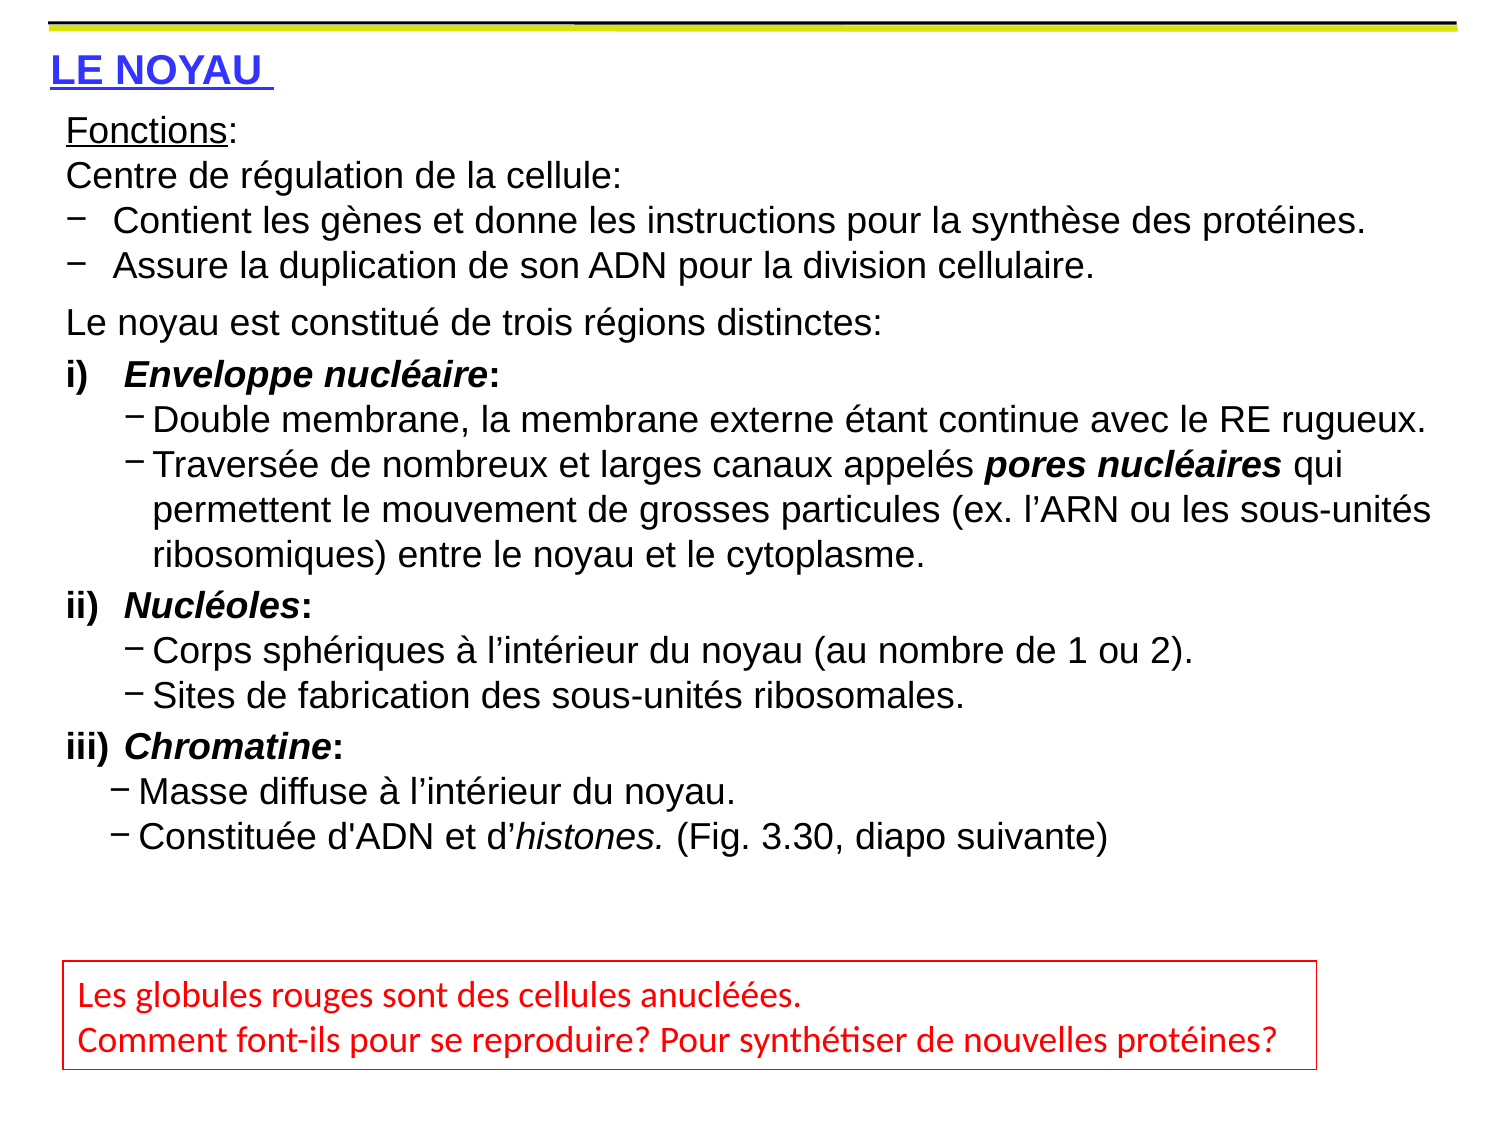

LE NOYAU
Fonctions:
Centre de régulation de la cellule:
Contient les gènes et donne les instructions pour la synthèse des protéines.
Assure la duplication de son ADN pour la division cellulaire.
Le noyau est constitué de trois régions distinctes:
i) 	Enveloppe nucléaire:
Double membrane, la membrane externe étant continue avec le RE rugueux.
Traversée de nombreux et larges canaux appelés pores nucléaires qui permettent le mouvement de grosses particules (ex. l’ARN ou les sous-unités ribosomiques) entre le noyau et le cytoplasme.
ii) 	Nucléoles:
Corps sphériques à l’intérieur du noyau (au nombre de 1 ou 2).
Sites de fabrication des sous-unités ribosomales.
iii) 	Chromatine:
Masse diffuse à l’intérieur du noyau.
Constituée d'ADN et d’histones. (Fig. 3.30, diapo suivante)
Les globules rouges sont des cellules anucléées.
Comment font-ils pour se reproduire? Pour synthétiser de nouvelles protéines?